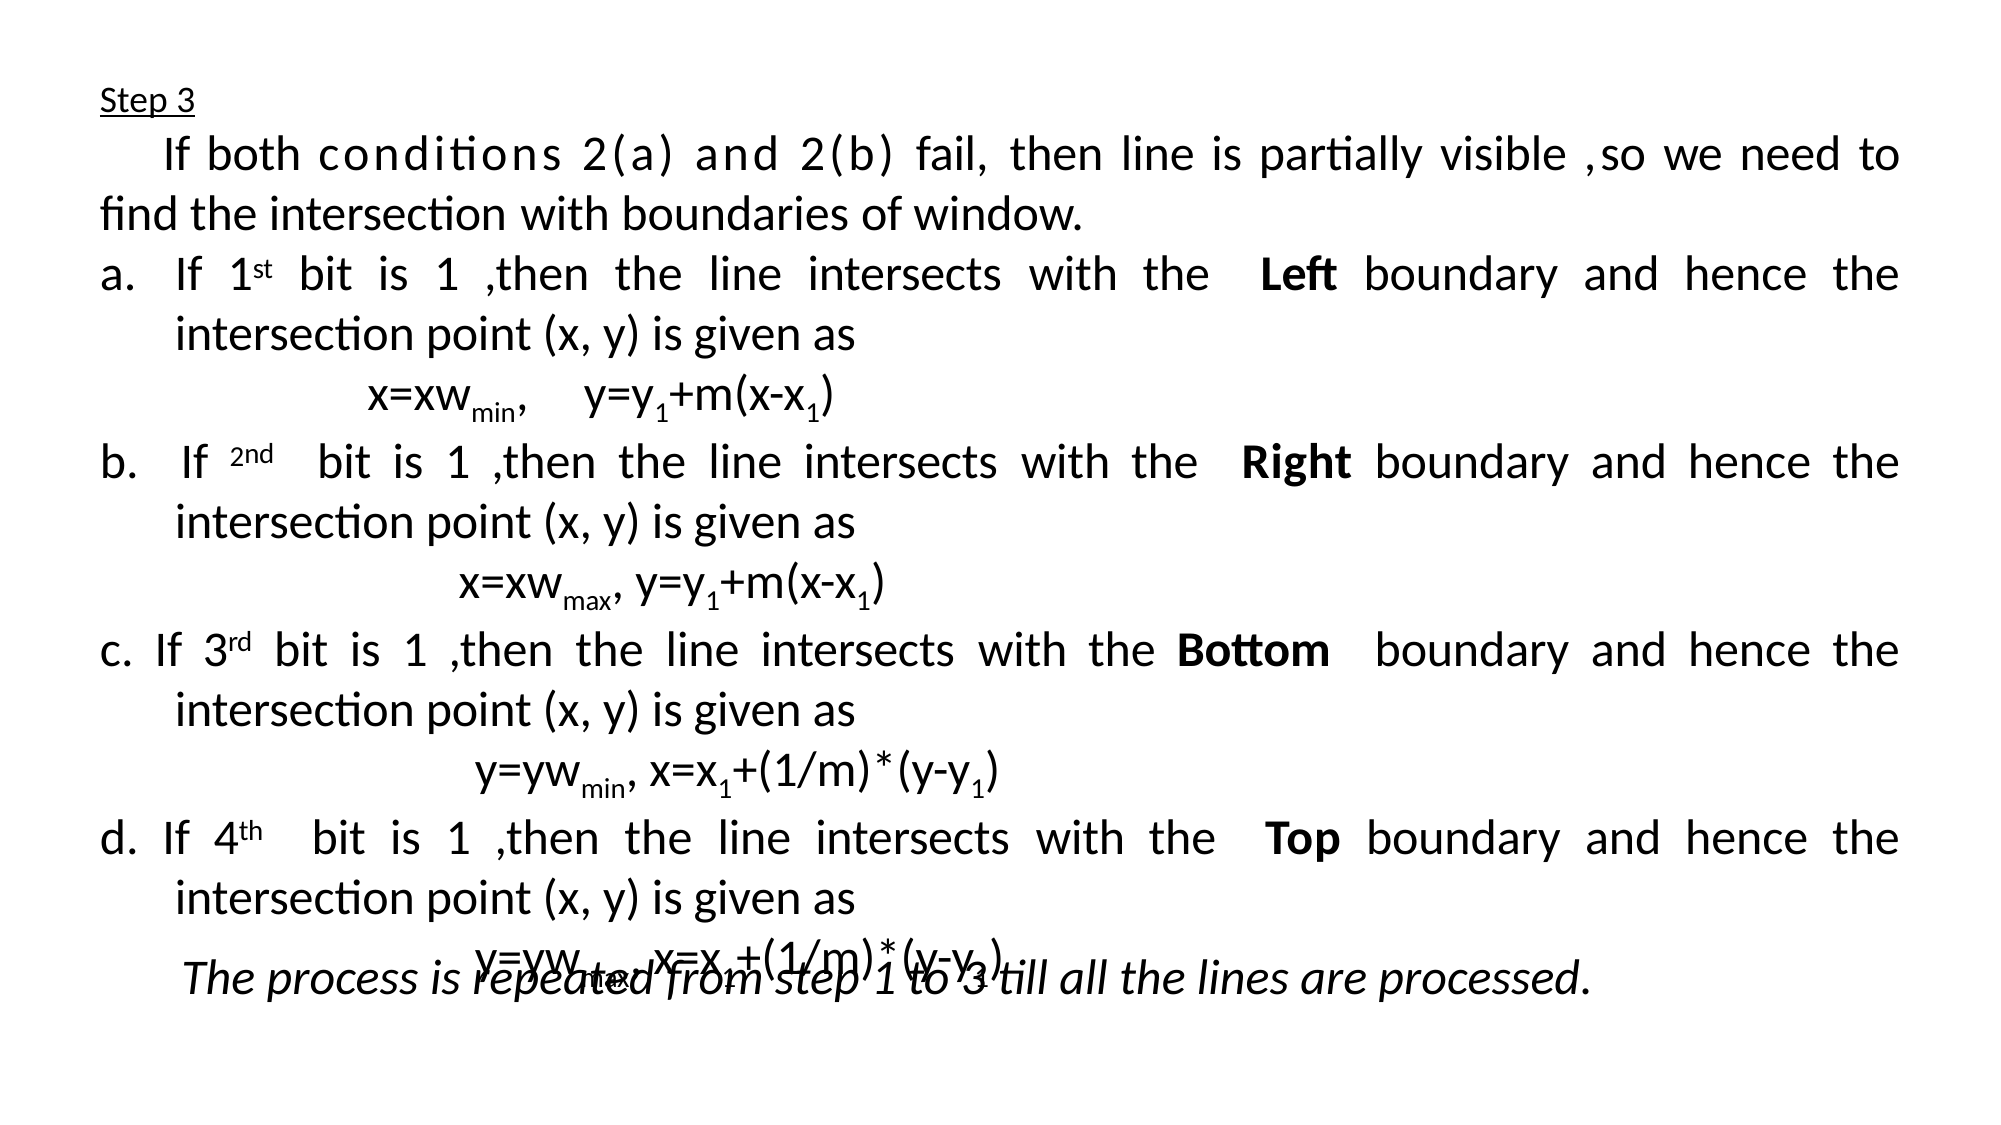

Step 3
     If both conditions 2(a) and 2(b) fail, then line is partially visible ,so we need to find the intersection with boundaries of window.
If 1st bit is 1 ,then the line intersects with the  Left boundary and hence the intersection point (x, y) is given as
                        x=xwmin,     y=y1+m(x-x1)
b.  If 2nd  bit is 1 ,then the line intersects with the  Right boundary and hence the intersection point (x, y) is given as
		            x=xwmax, y=y1+m(x-x1)
c. If 3rd bit is 1 ,then the line intersects with the Bottom  boundary and hence the intersection point (x, y) is given as
			y=ywmin, x=x1+(1/m)*(y-y1)
d. If 4th  bit is 1 ,then the line intersects with the  Top boundary and hence the intersection point (x, y) is given as
 			y=ywmax, x=x1+(1/m)*(y-y1)

The process is repeated from step 1 to 3 till all the lines are processed.